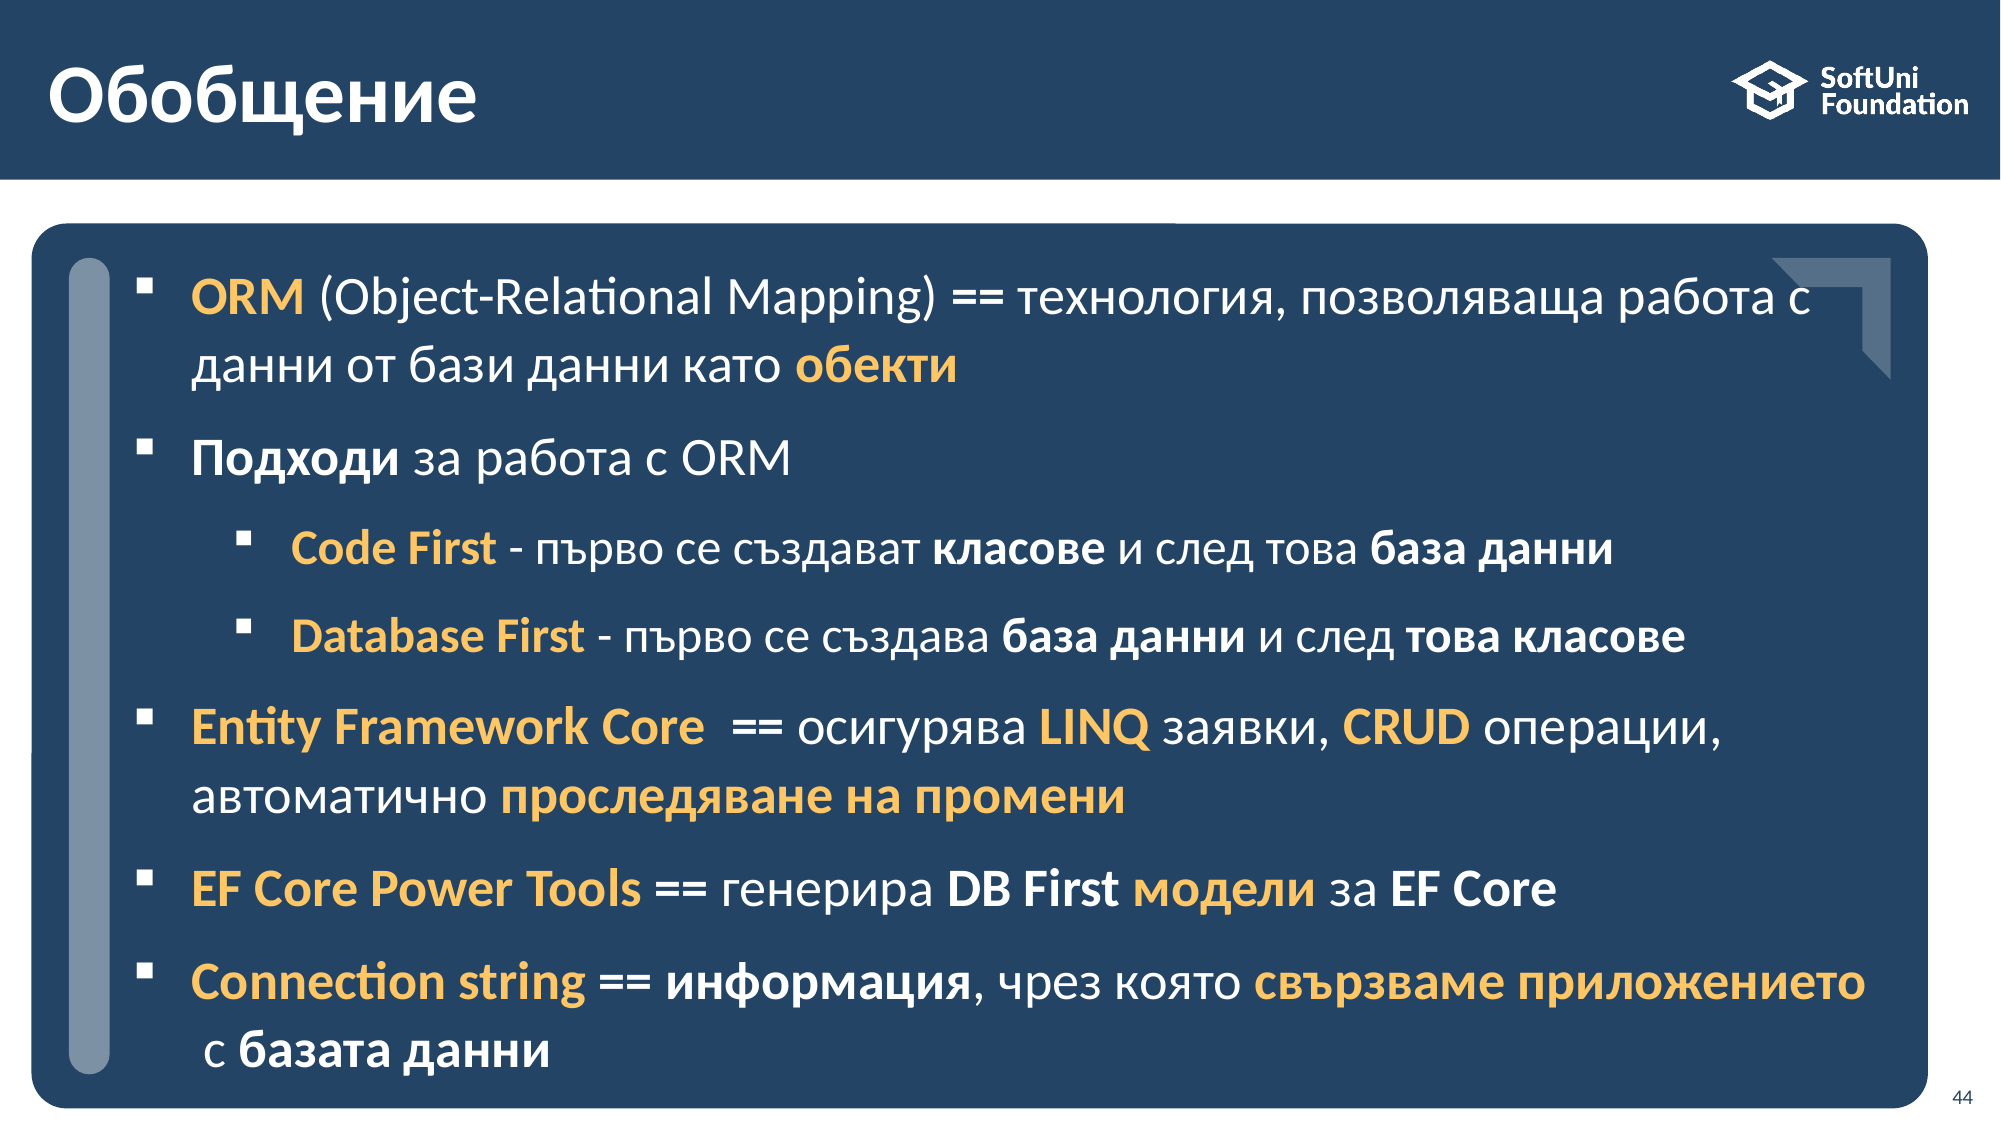

# Обобщение

ORM (Object-Relational Mapping) == технология, позволяваща работа с данни от бази данни като обекти
Подходи за работа с ORM
Code First - първо се създават класове и след това база данни
Database First - първо се създава база данни и след това класове
Entity Framework Core  == осигурява LINQ заявки, CRUD операции, автоматично проследяване на промени
EF Core Power Tools == генерира DB First модели за EF Core
Connection string == информация, чрез която свързваме приложението  с базата данни
44